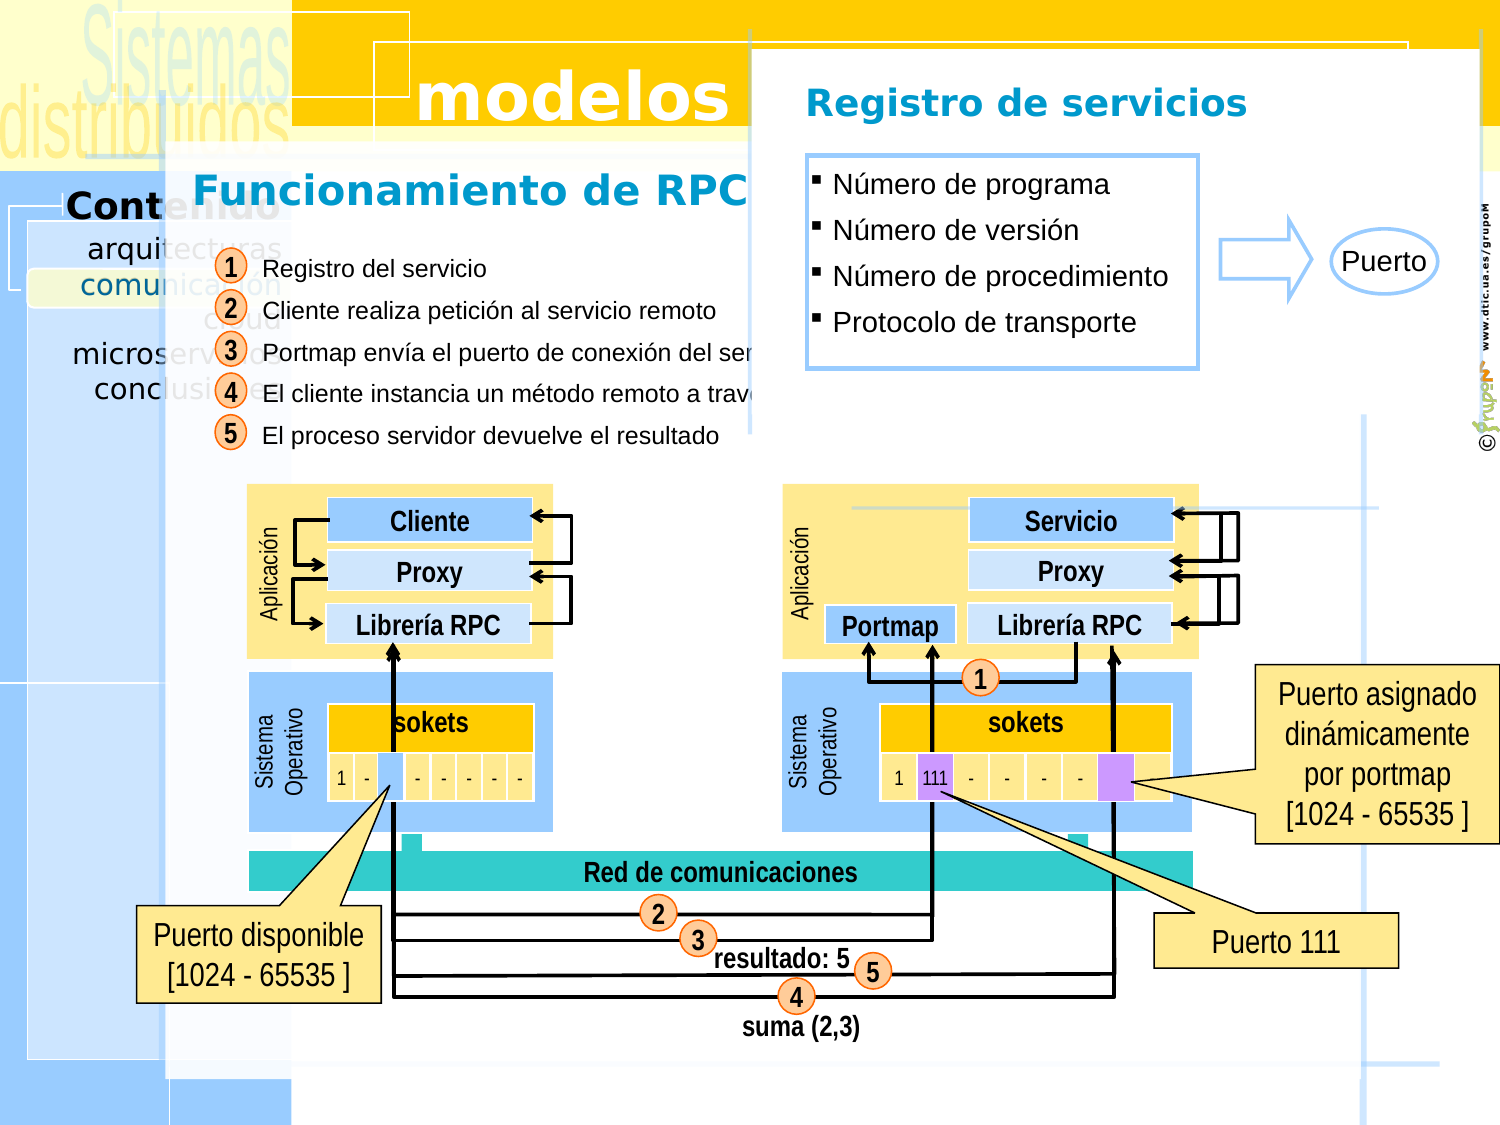

Registro de servicios

 Número de programa
 Número de versión
 Número de procedimiento
 Protocolo de transporte

Puerto
# modelos de comunicación

Funcionamiento de RPC
sun rpc

comunicación

Registro del servicio
1
Cliente realiza petición al servicio remoto
2
Portmap envía el puerto de conexión del servicio requerido al cliente
3
El cliente instancia un método remoto a través del puerto indicado
4
El proceso servidor devuelve el resultado
5

Cliente
Proxy
Aplicación
Librería RPC

Servicio
Proxy
Aplicación
Librería RPC
Portmap
Sistema Operativo
Sistema Operativo
sokets
1
-
-
-
-
-
-
-
sokets
1
-
-
-
-
-
-
-

Red de comunicaciones

1
Puerto asignado dinámicamente por portmap [1024 - 65535 ]

111

2
Puerto disponible [1024 - 65535 ]
Puerto 111
3
resultado: 5
5
4
suma (2,3)